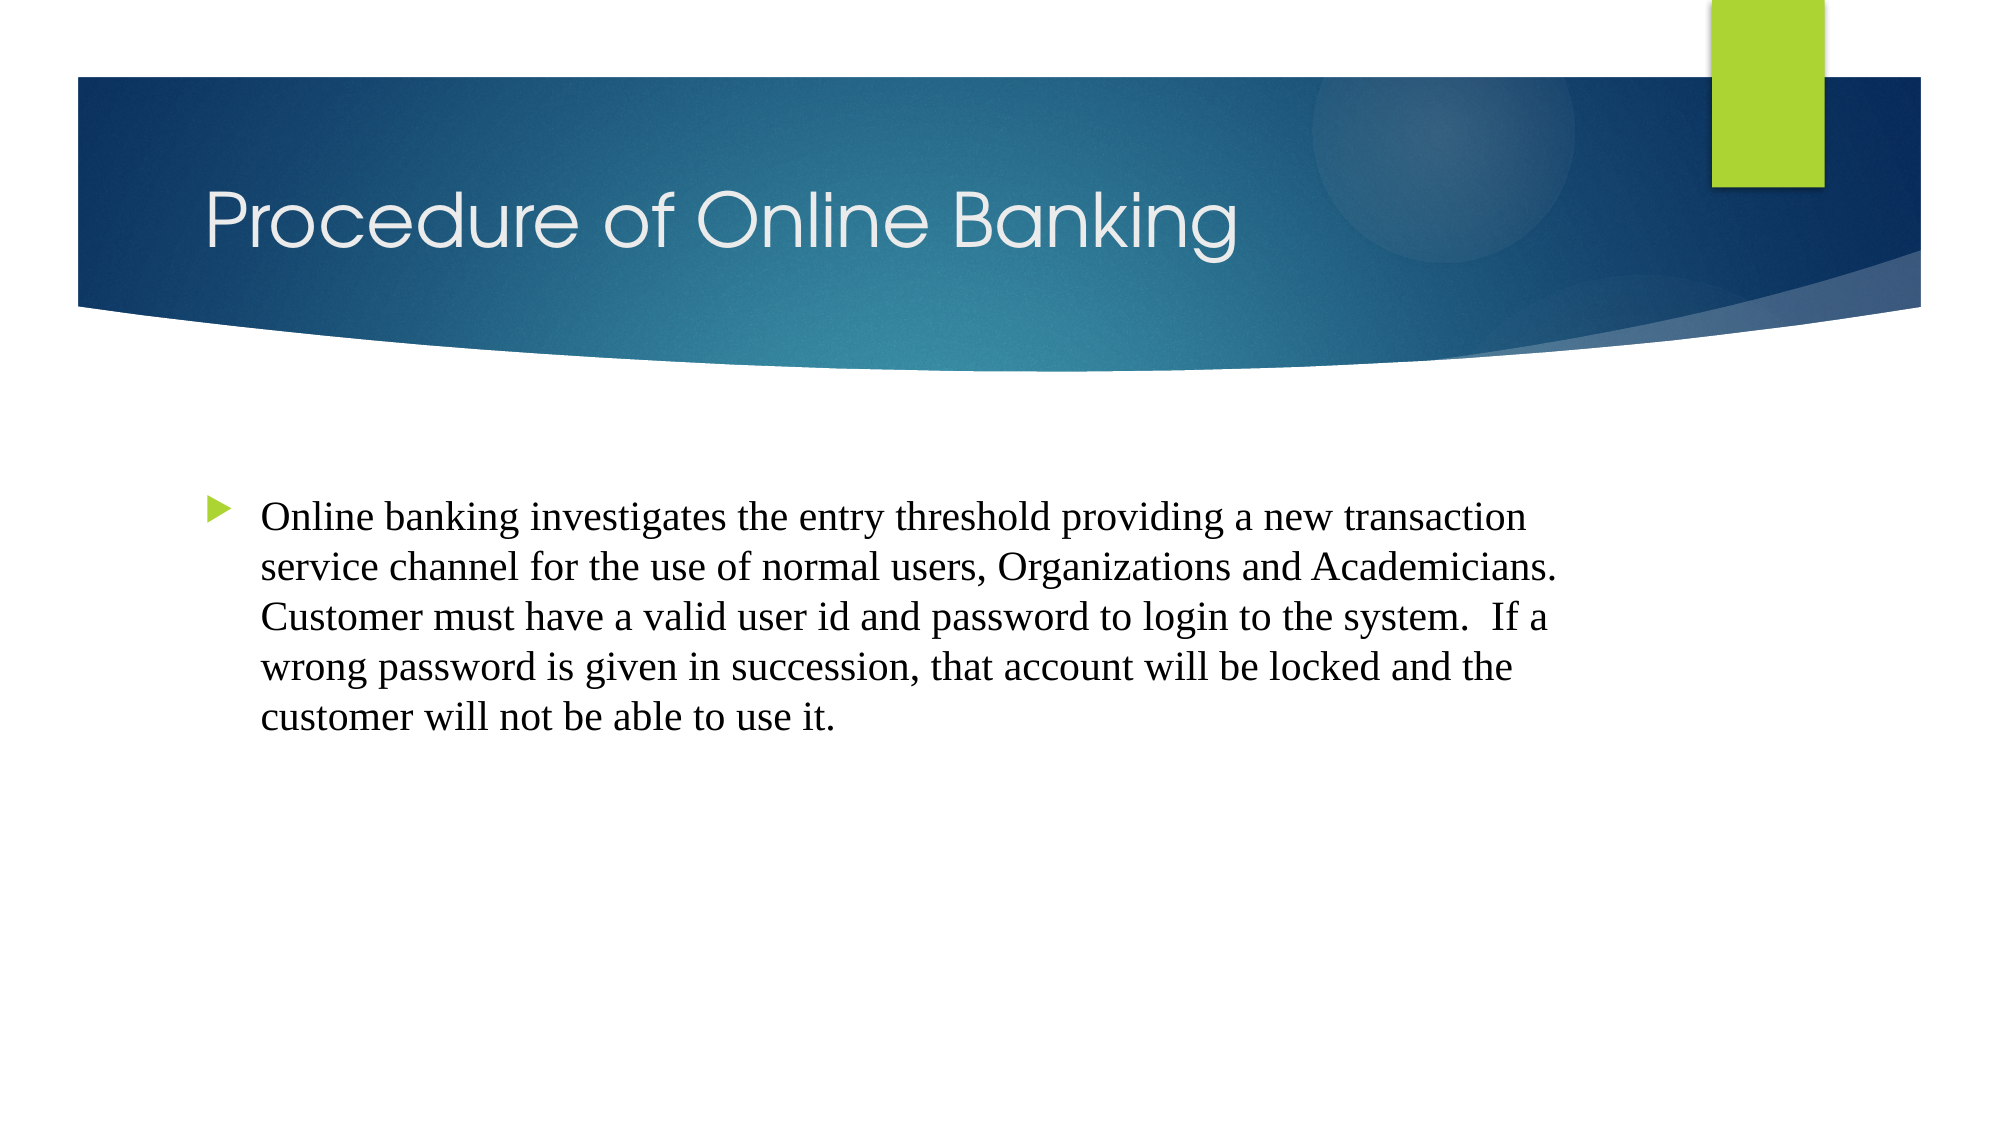

# Procedure of Online Banking
Online banking investigates the entry threshold providing a new transaction service channel for the use of normal users, Organizations and Academicians.  Customer must have a valid user id and password to login to the system.  If a wrong password is given in succession, that account will be locked and the customer will not be able to use it.